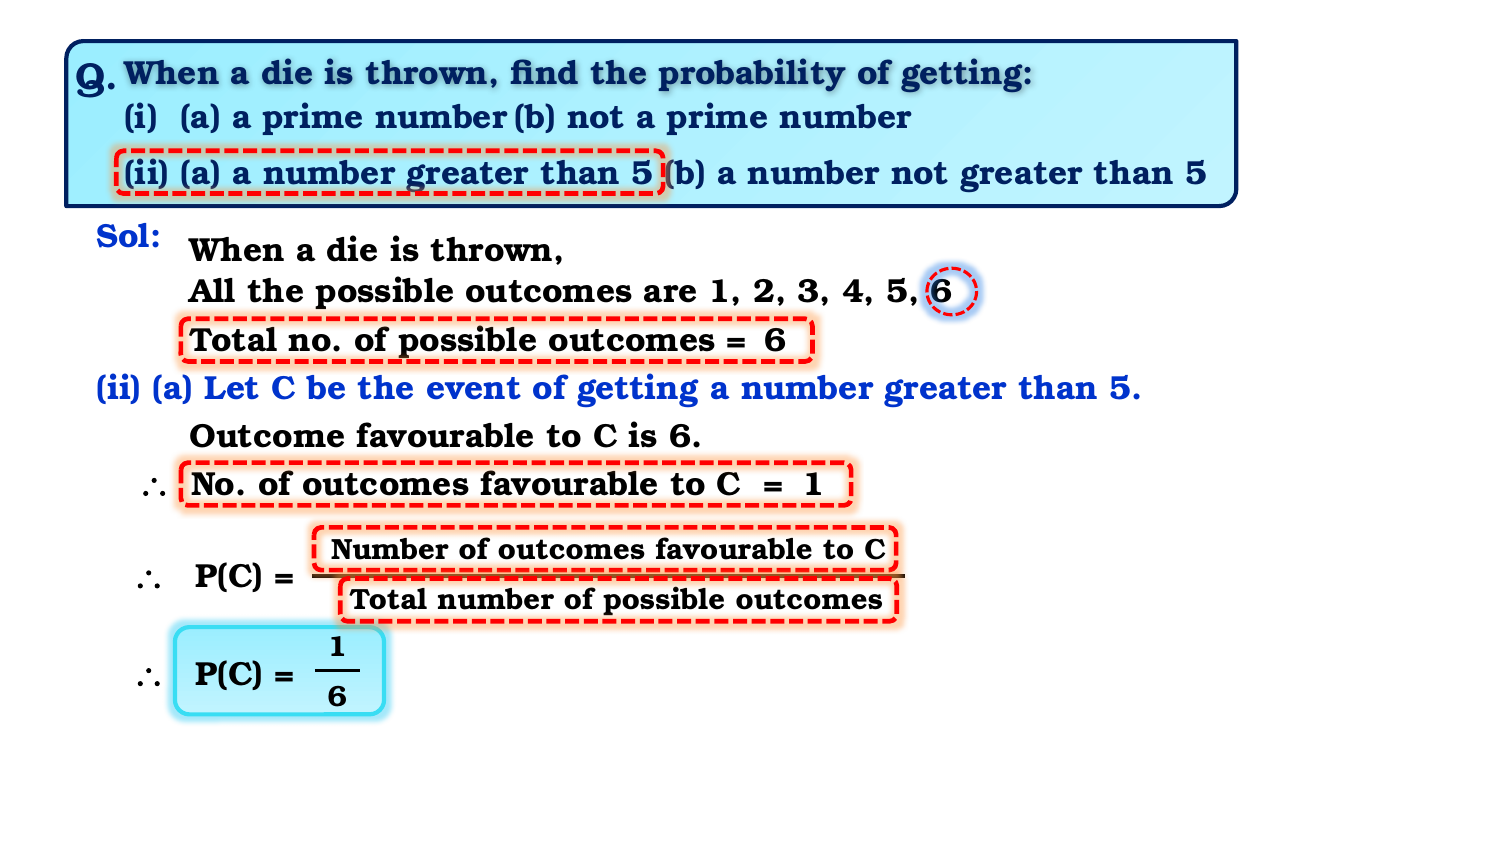

Q.
When a die is thrown, find the probability of getting:
(i)  (a) a prime number
(b) not a prime number
(ii) (a) a number greater than 5
(b) a number not greater than 5

Sol:
When a die is thrown,
All the possible outcomes are 1, 2, 3, 4, 5, 6

Total no. of possible outcomes =
6

(ii) (a) Let C be the event of getting a number greater than 5.
Outcome favourable to C is 6.
∴  No. of outcomes favourable to C  =
1

Number of outcomes favourable to C

∴
P(C) =
Total number of possible outcomes

1

∴
P(C) =
6